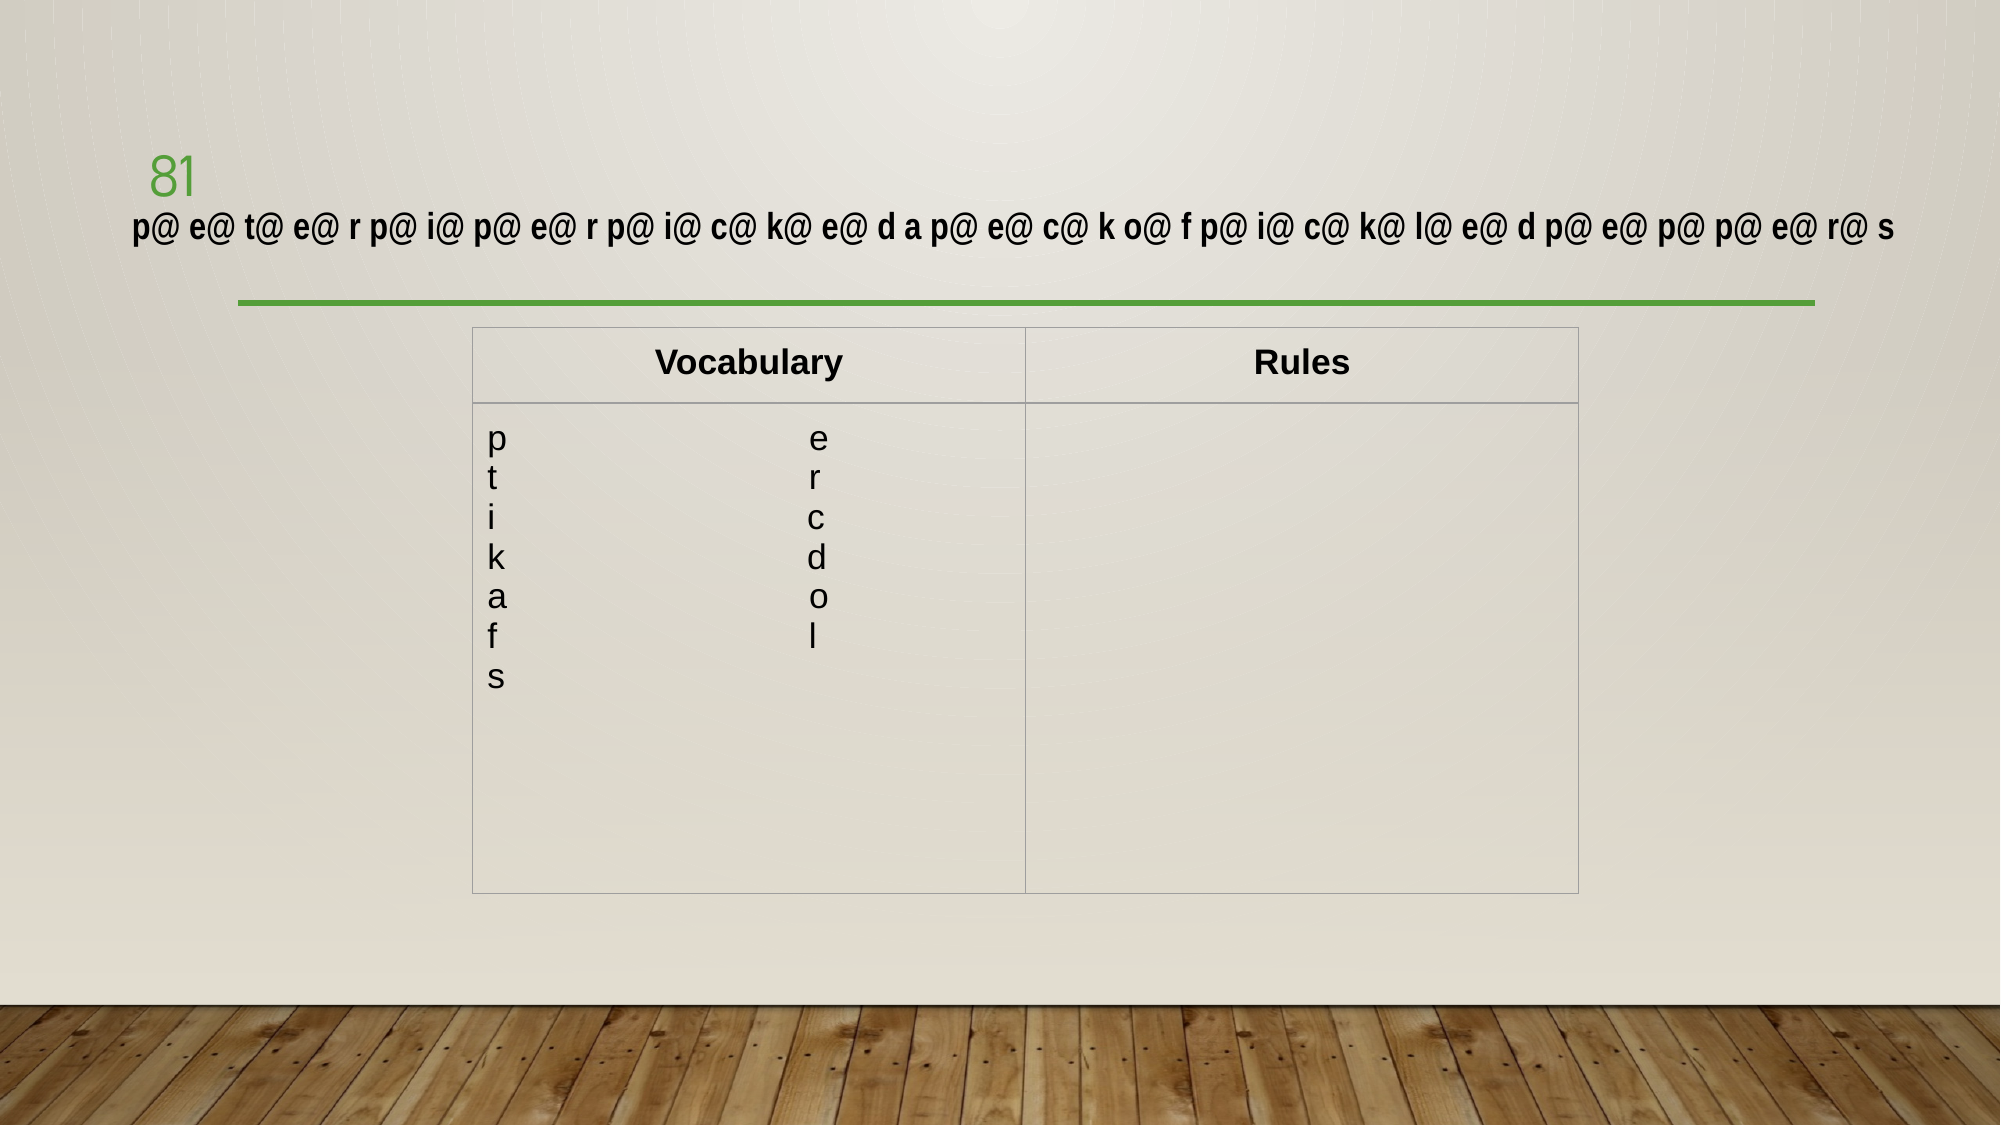

81
p@ e@ t@ e@ r p@ i@ p@ e@ r p@ i@ c@ k@ e@ d a p@ e@ c@ k o@ f p@ i@ c@ k@ l@ e@ d p@ e@ p@ p@ e@ r@ s
| Vocabulary | Rules |
| --- | --- |
| p                               e t                                r i                                c k                               d a                               o f                                l s |  |